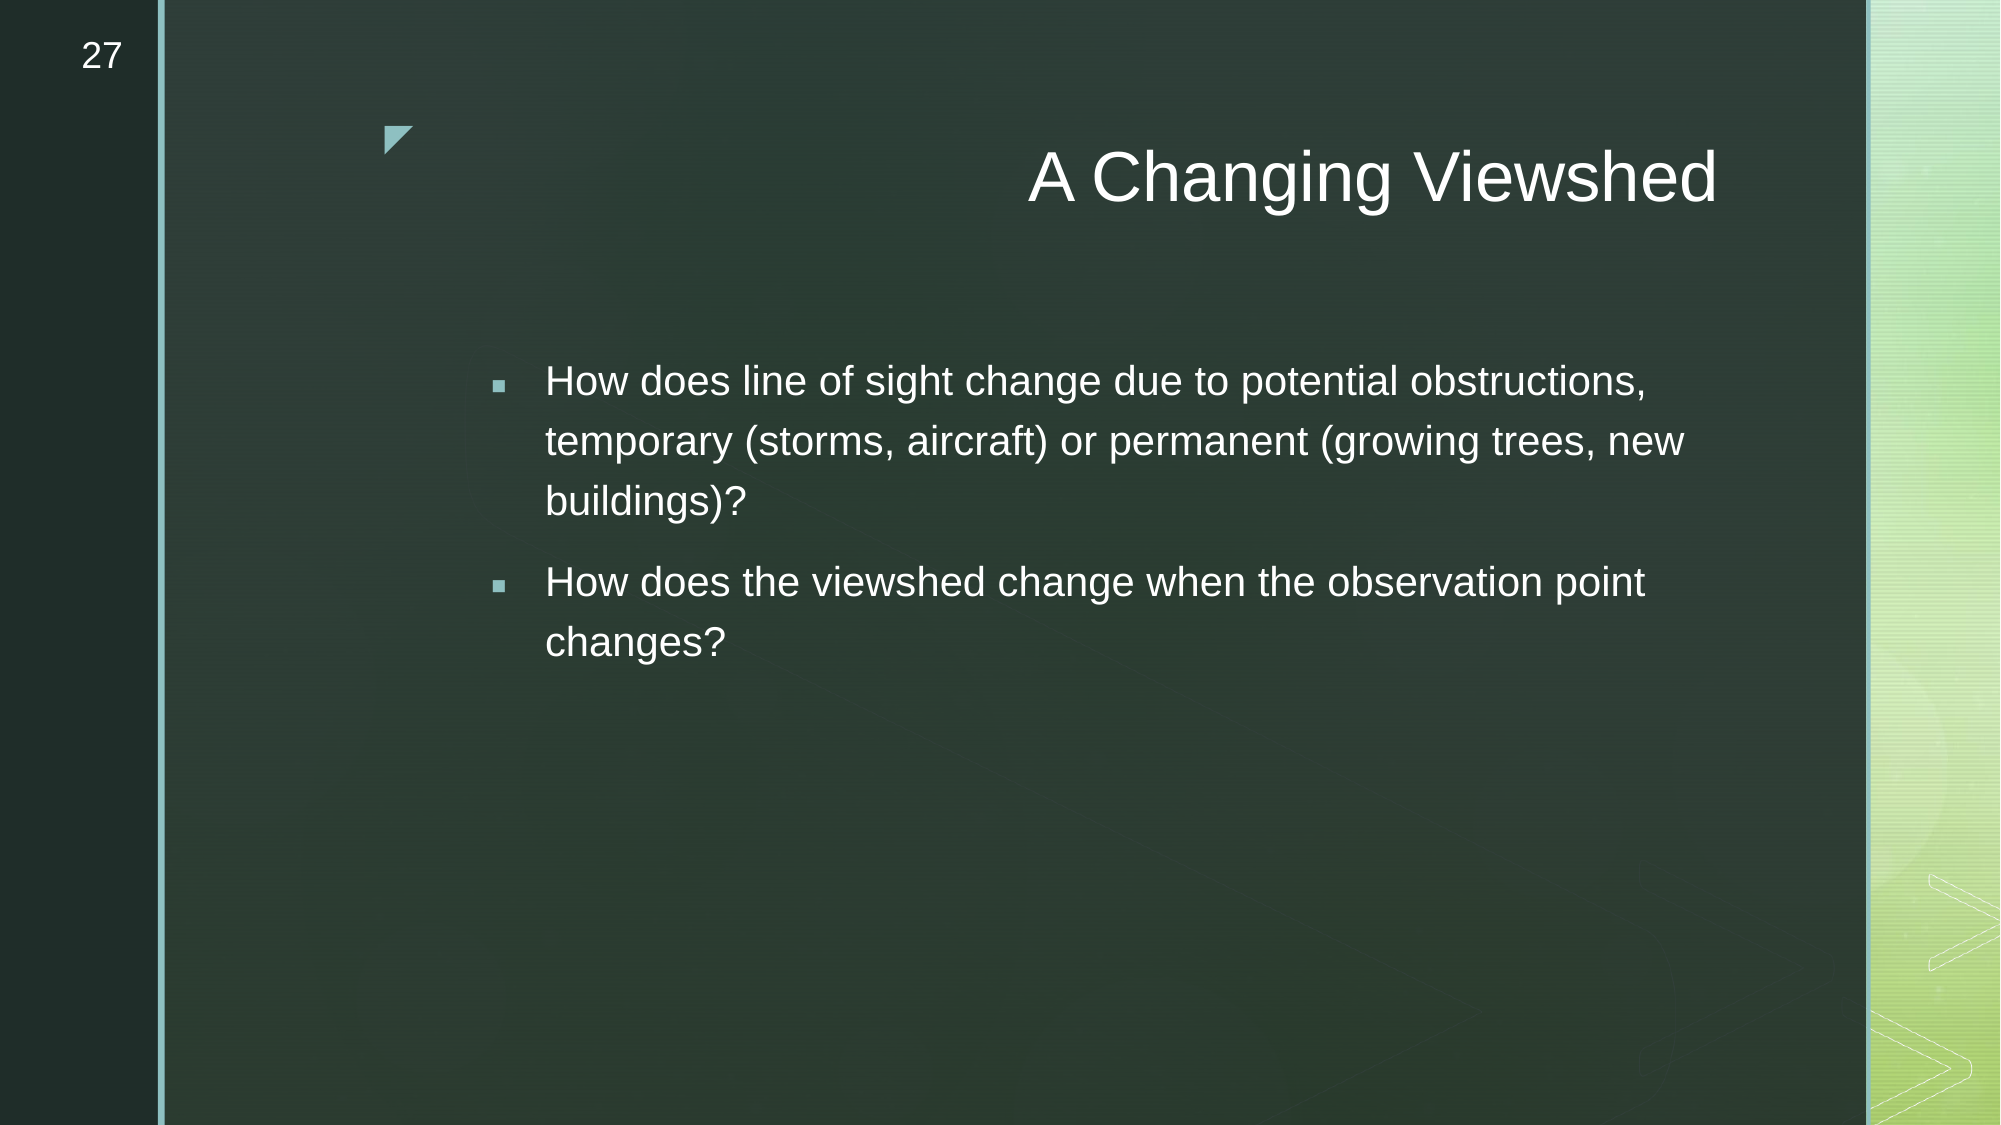

27
# A Changing Viewshed
How does line of sight change due to potential obstructions, temporary (storms, aircraft) or permanent (growing trees, new buildings)?
How does the viewshed change when the observation point changes?